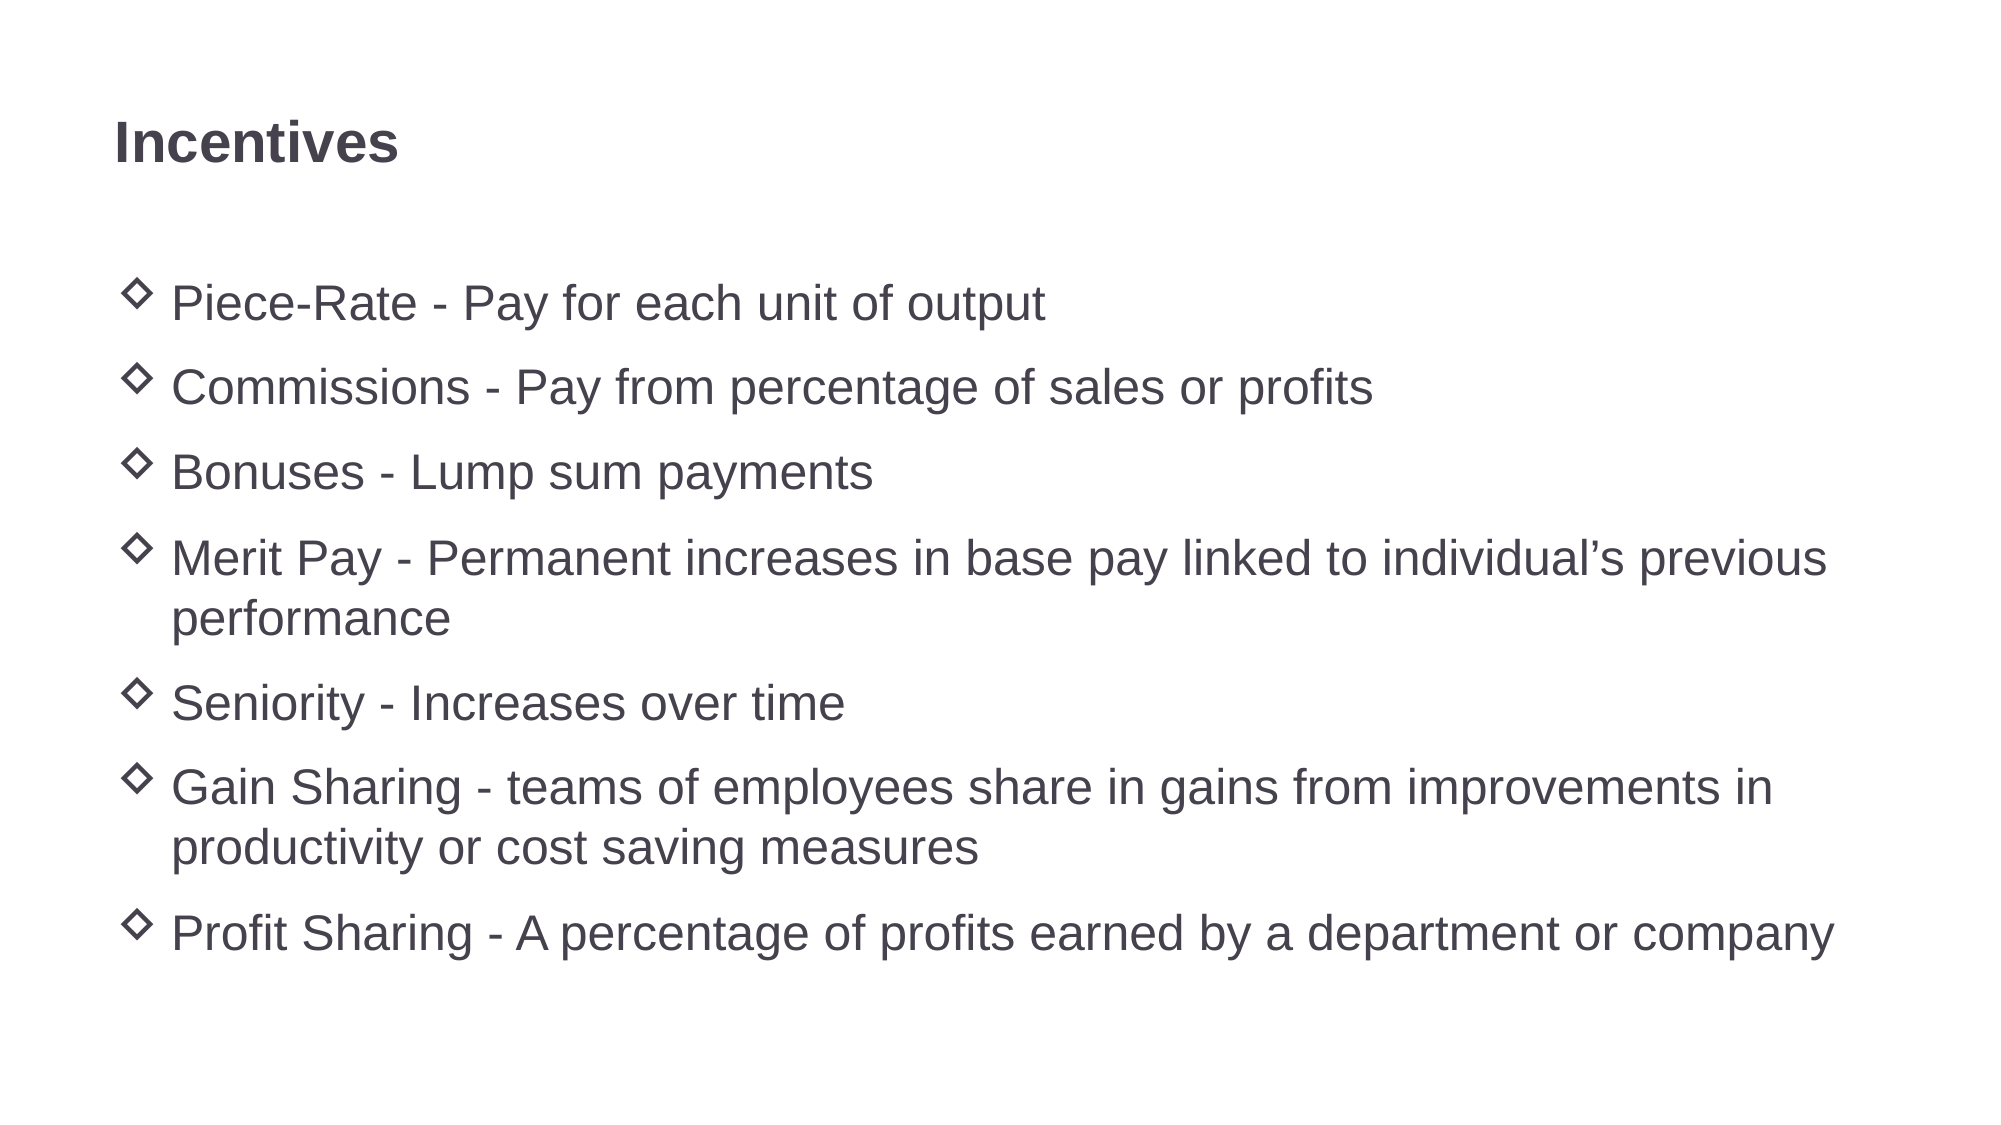

# Incentives
Piece-Rate - Pay for each unit of output
Commissions - Pay from percentage of sales or profits
Bonuses - Lump sum payments
Merit Pay - Permanent increases in base pay linked to individual’s previous performance
Seniority - Increases over time
Gain Sharing - teams of employees share in gains from improvements in productivity or cost saving measures
Profit Sharing - A percentage of profits earned by a department or company